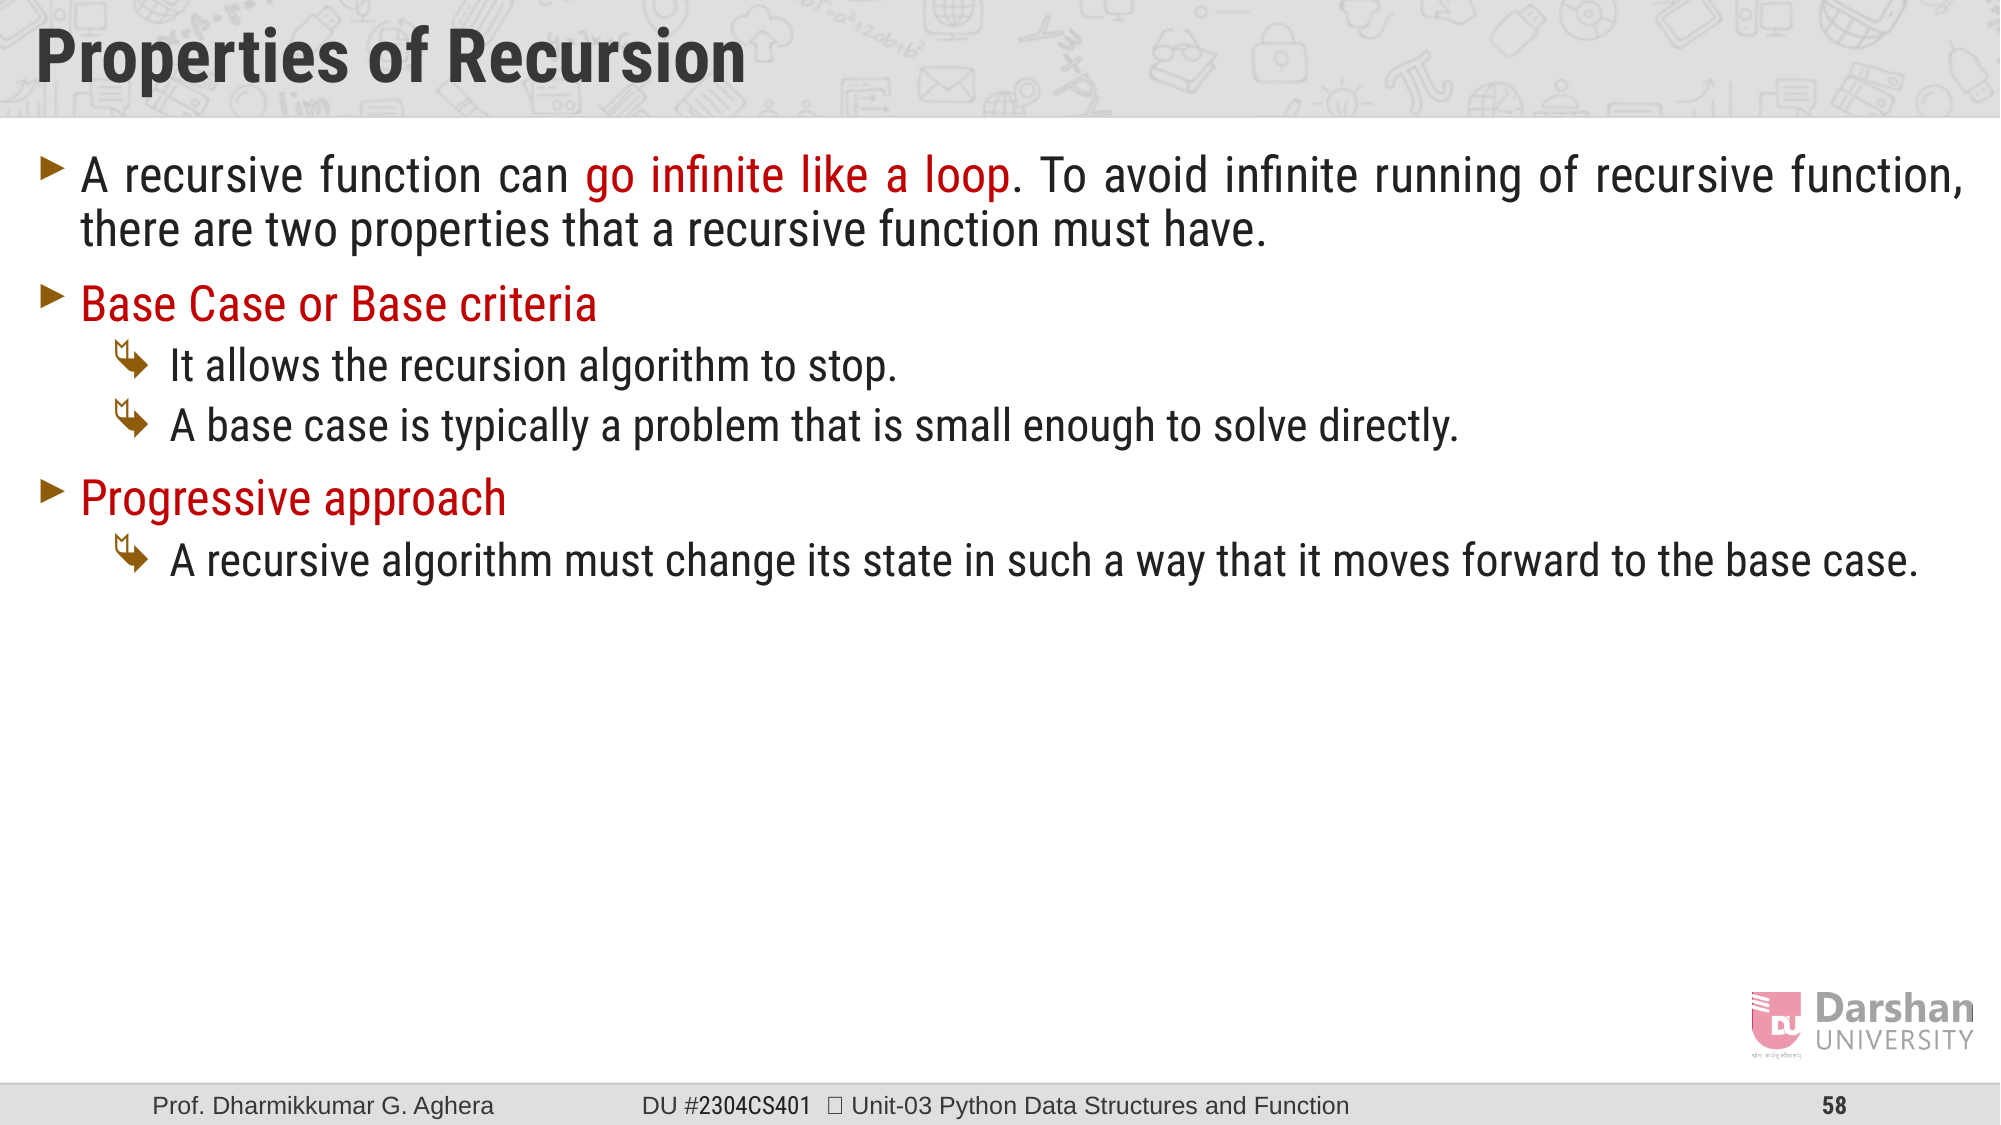

# Properties of Recursion
A recursive function can go infinite like a loop. To avoid infinite running of recursive function, there are two properties that a recursive function must have.
Base Case or Base criteria
It allows the recursion algorithm to stop.
A base case is typically a problem that is small enough to solve directly.
Progressive approach
A recursive algorithm must change its state in such a way that it moves forward to the base case.